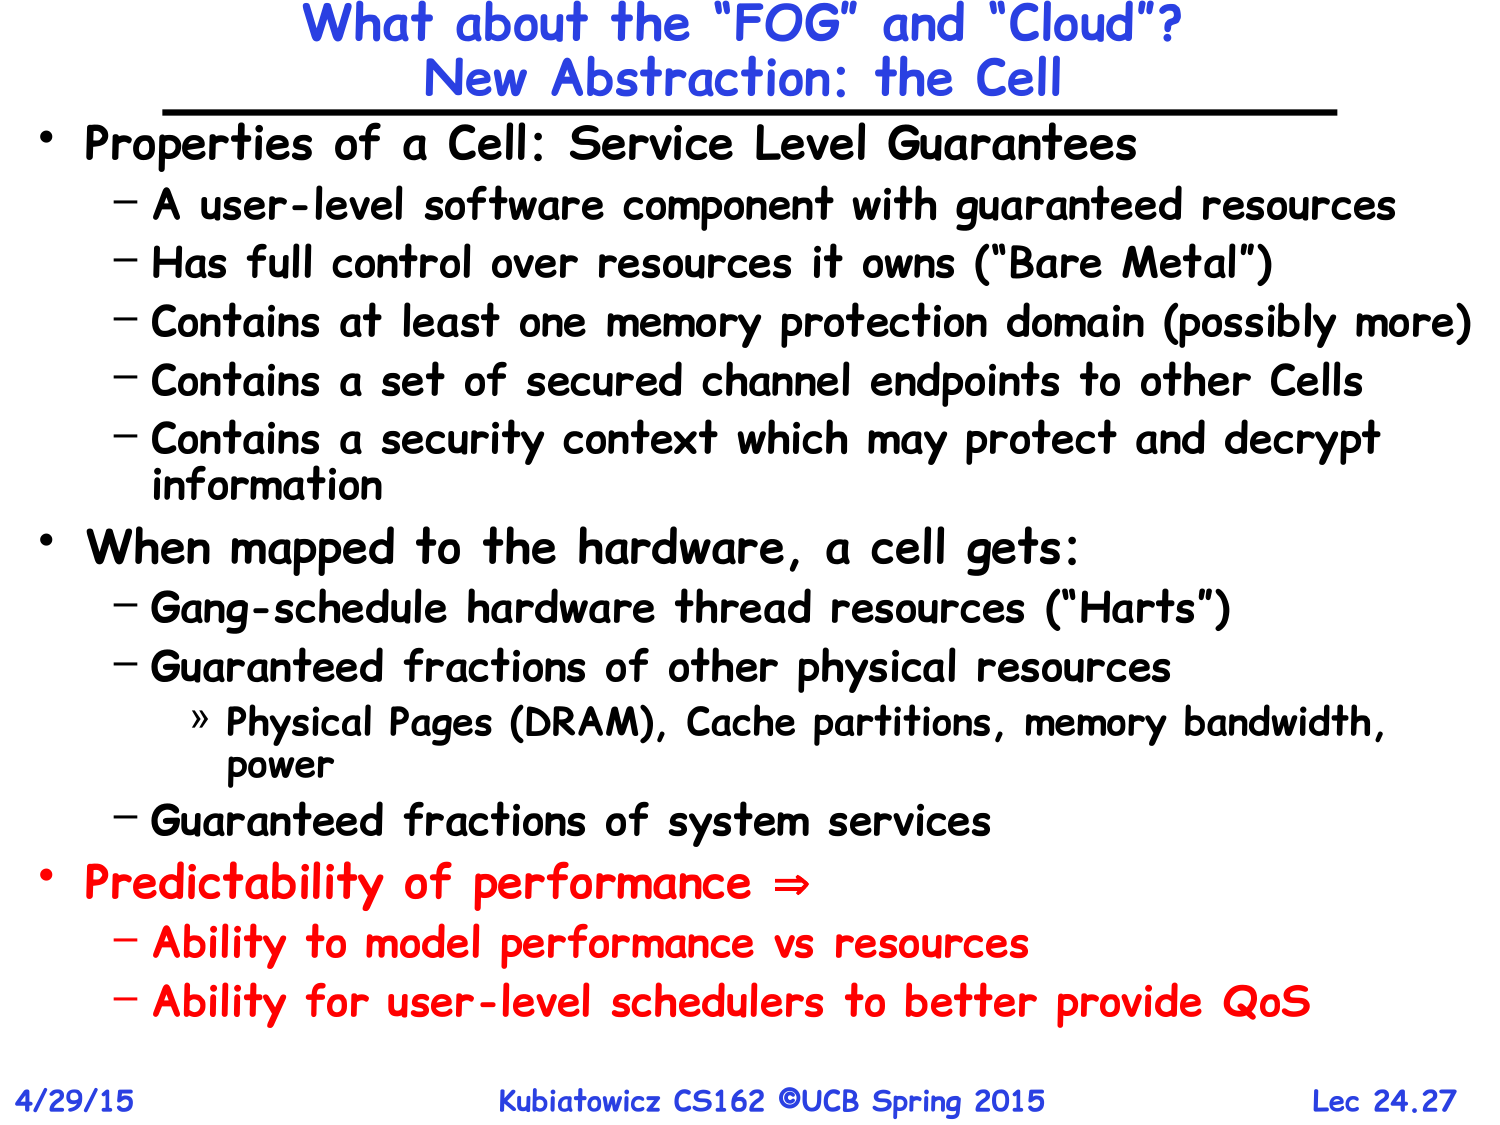

# What about the “FOG” and “Cloud”? New Abstraction: the Cell
Properties of a Cell: Service Level Guarantees
A user-level software component with guaranteed resources
Has full control over resources it owns (“Bare Metal”)
Contains at least one memory protection domain (possibly more)
Contains a set of secured channel endpoints to other Cells
Contains a security context which may protect and decrypt information
When mapped to the hardware, a cell gets:
Gang-schedule hardware thread resources (“Harts”)
Guaranteed fractions of other physical resources
Physical Pages (DRAM), Cache partitions, memory bandwidth, power
Guaranteed fractions of system services
Predictability of performance ⇒
Ability to model performance vs resources
Ability for user-level schedulers to better provide QoS